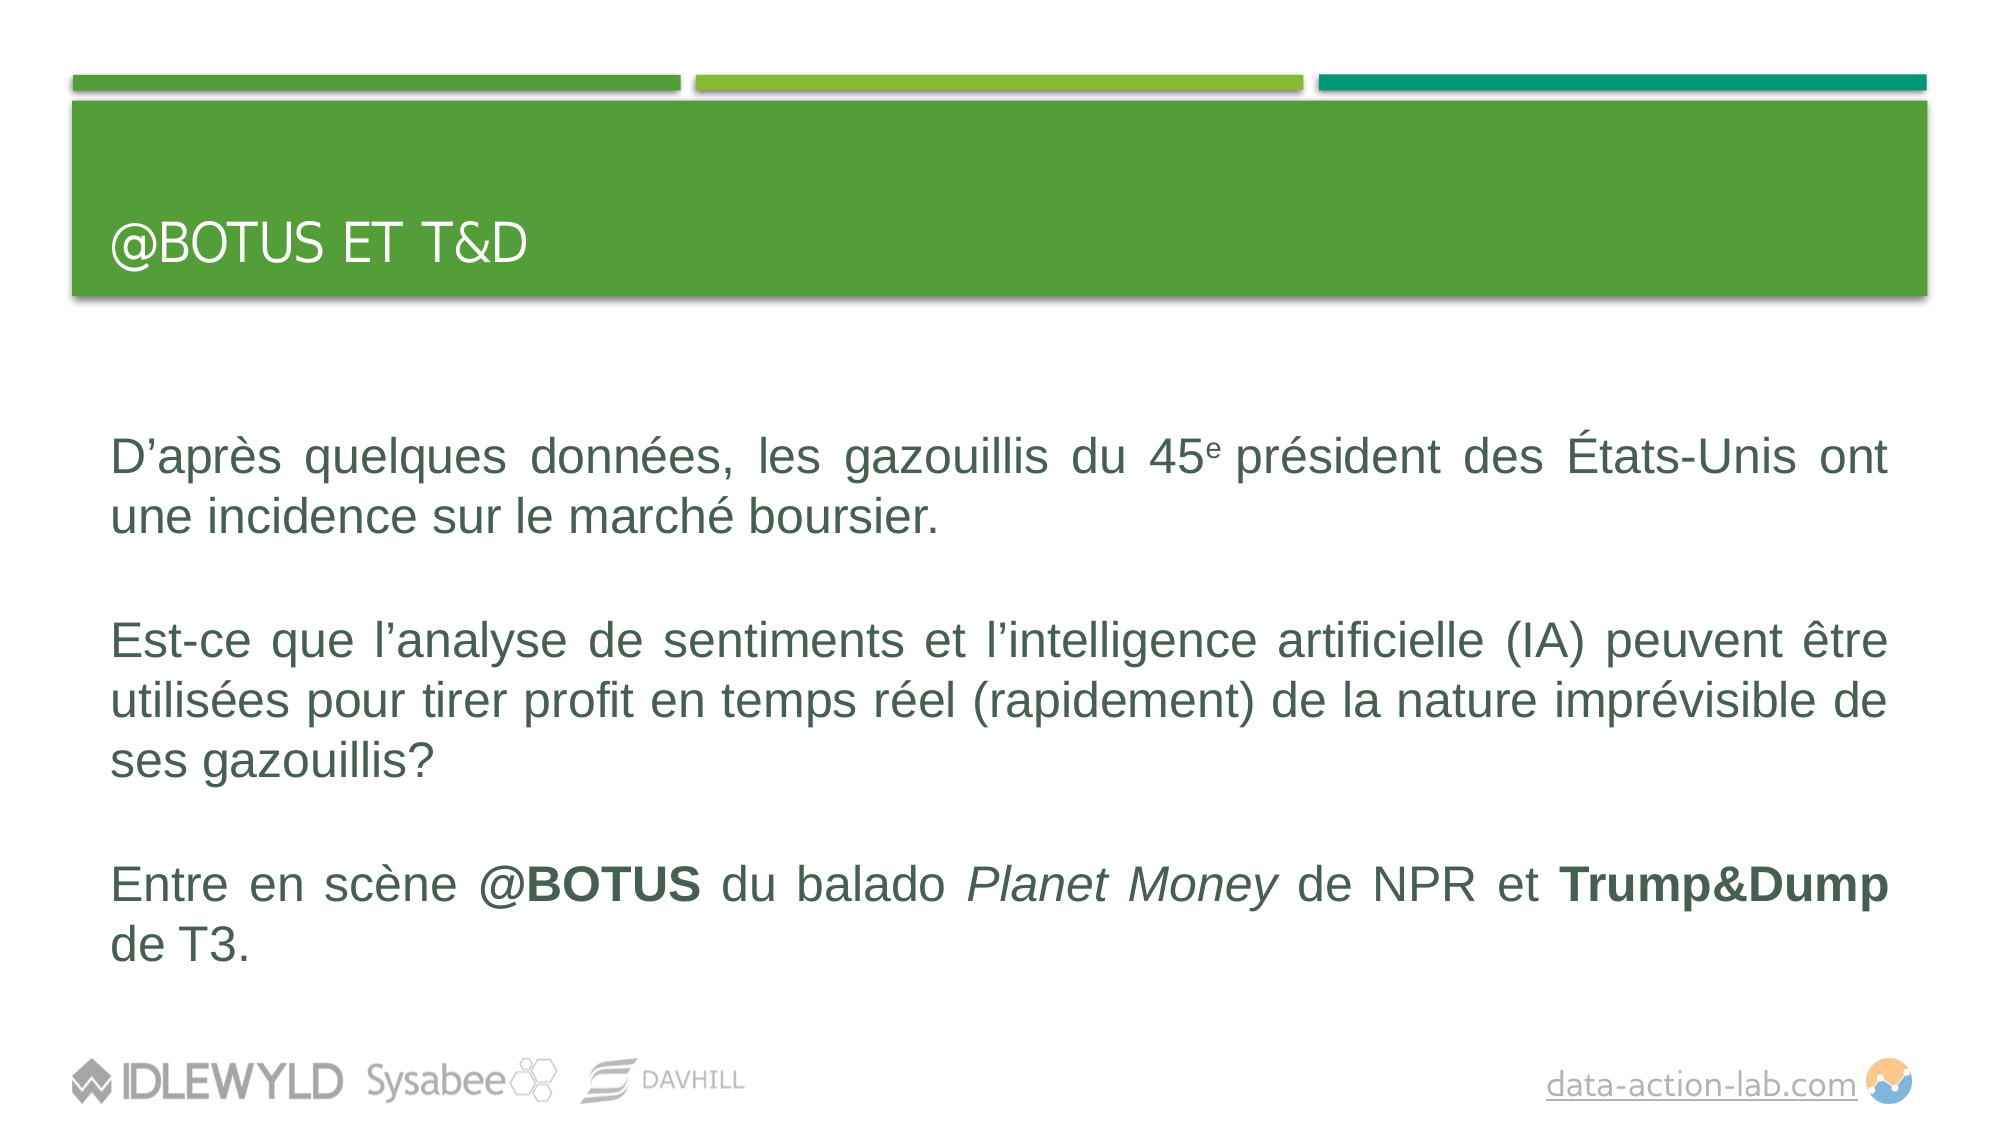

# @BOTUS ET T&D
D’après quelques données, les gazouillis du 45e président des États-Unis ont une incidence sur le marché boursier.

Est-ce que l’analyse de sentiments et l’intelligence artificielle (IA) peuvent être utilisées pour tirer profit en temps réel (rapidement) de la nature imprévisible de ses gazouillis?

Entre en scène @BOTUS du balado Planet Money de NPR et Trump&Dump de T3.